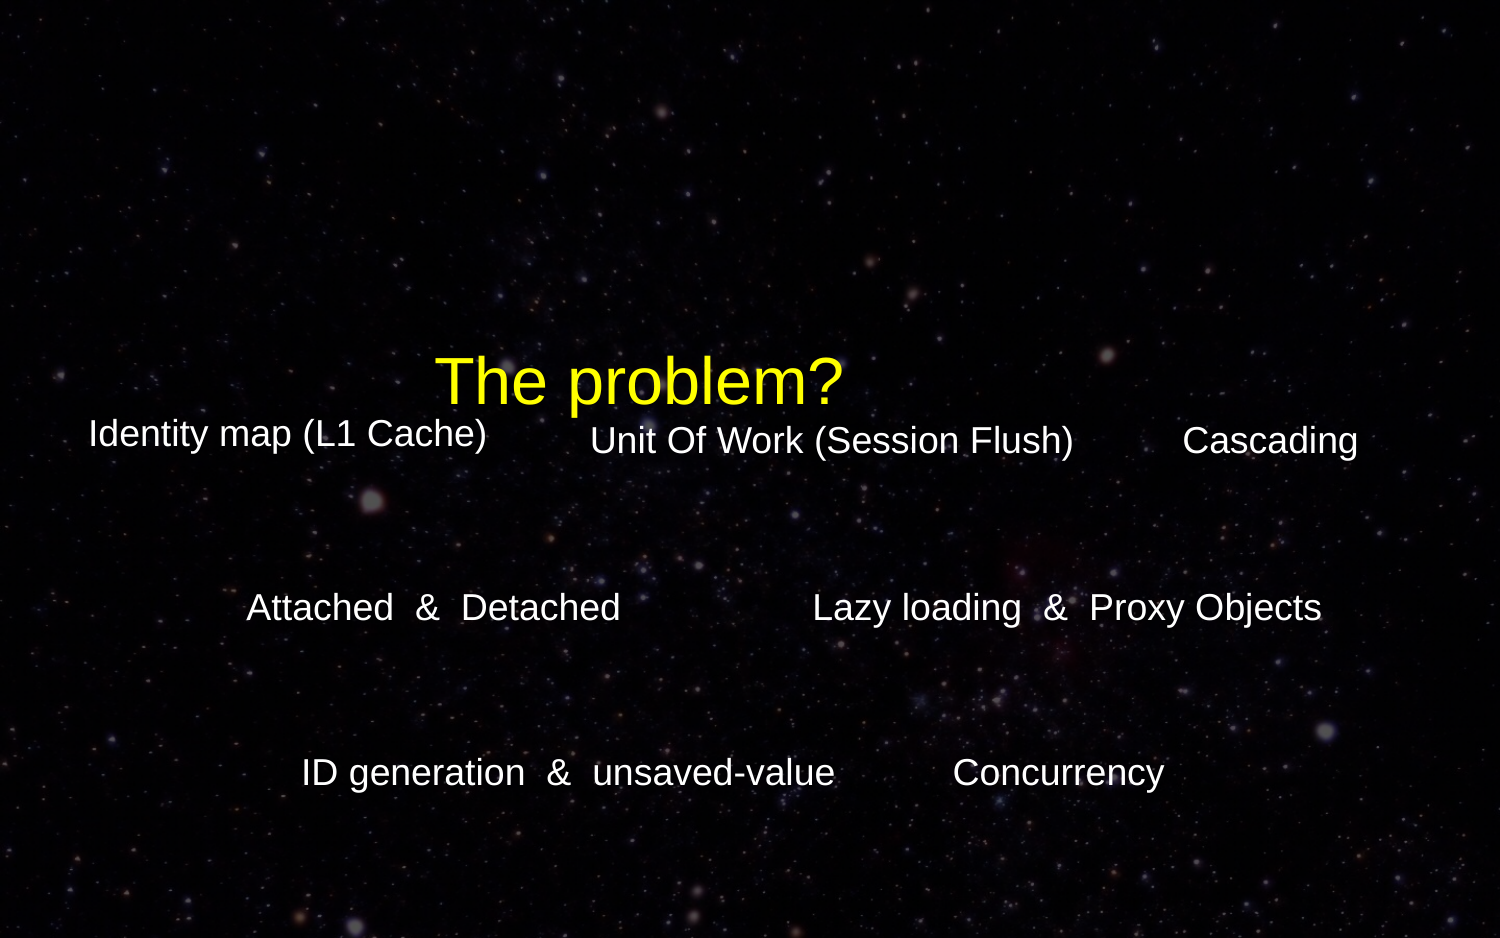

# The problem?
Identity map (L1 Cache)
Unit Of Work (Session Flush)
Cascading
Attached  &  Detached
Lazy loading  &  Proxy Objects
ID generation  &  unsaved-value
Concurrency